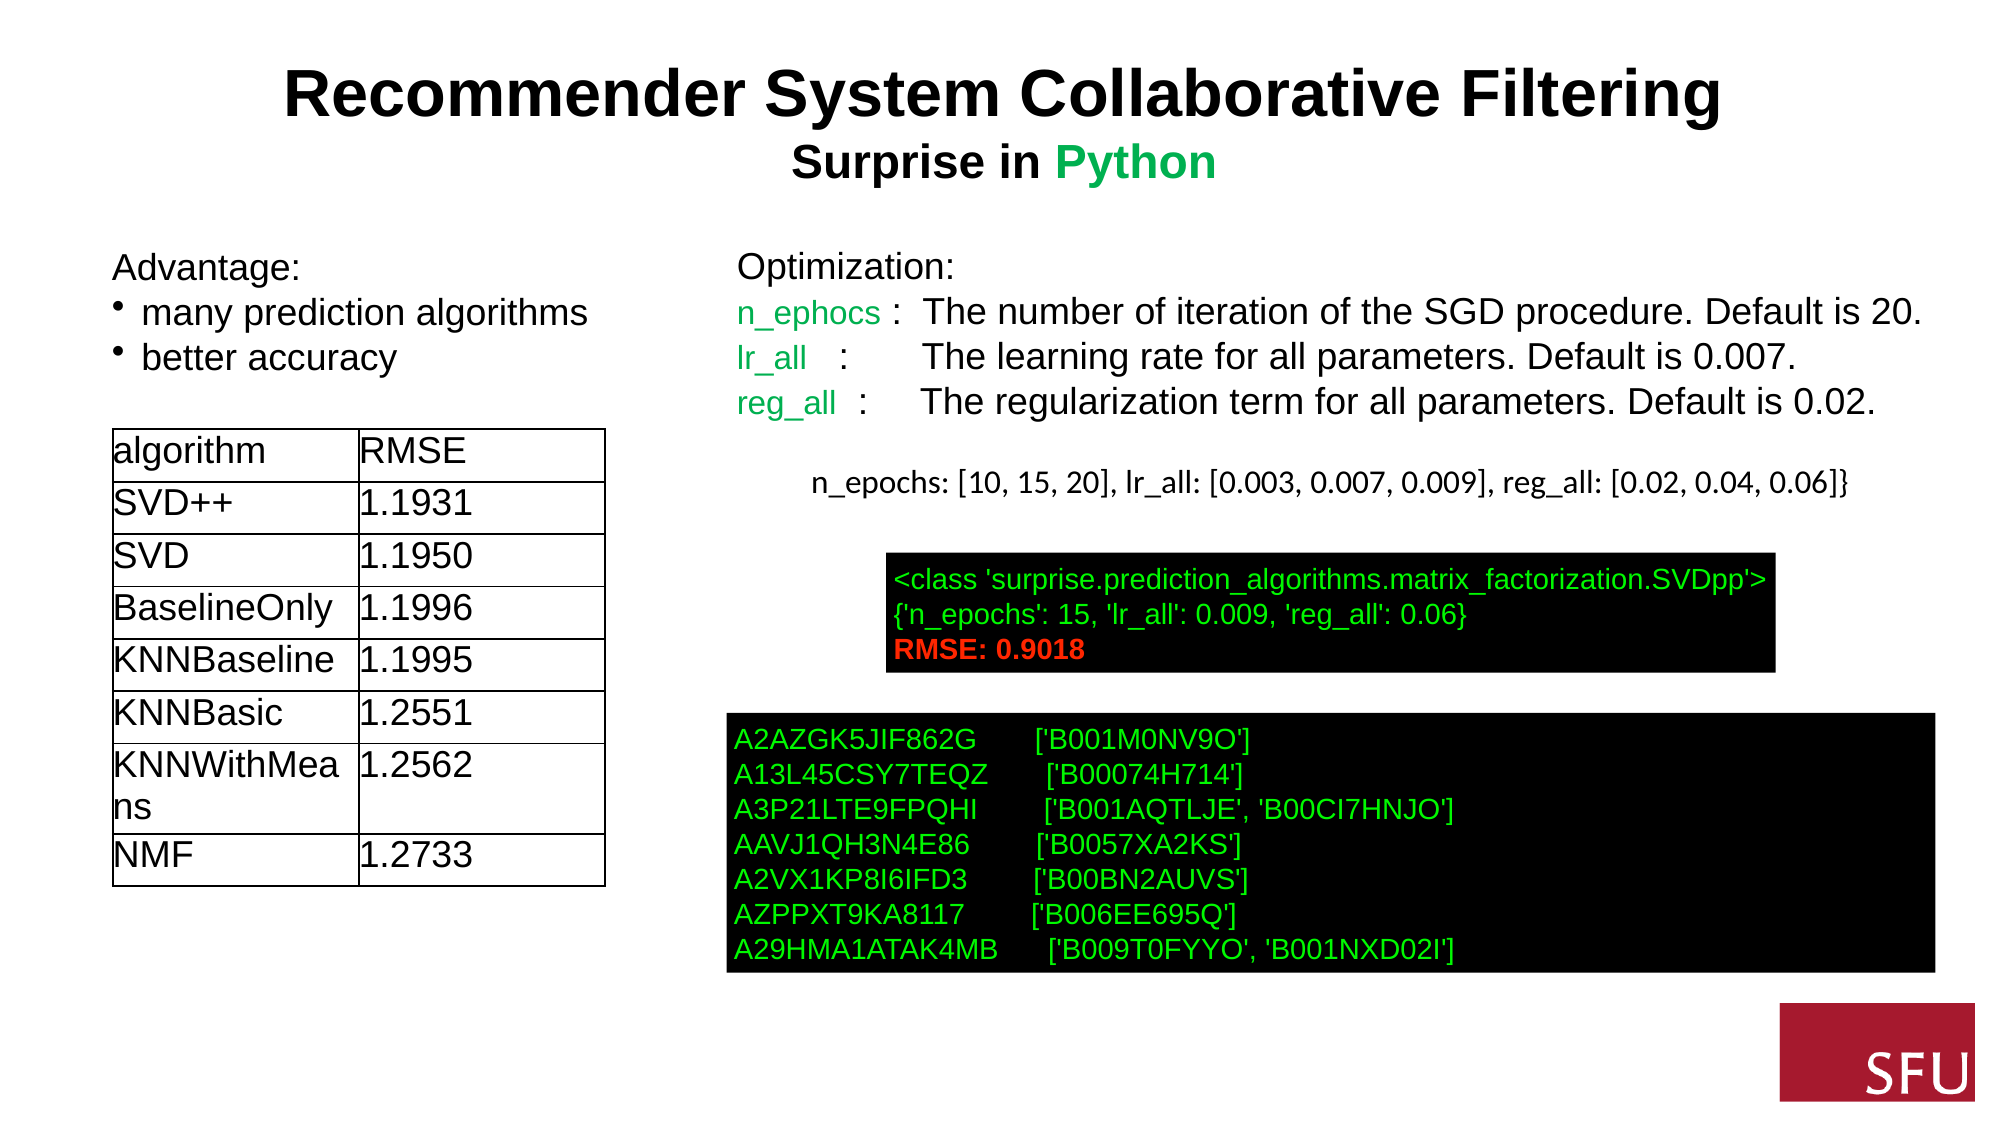

Recommender System Collaborative Filtering
Surprise in Python
Optimization:
n_ephocs :  The number of iteration of the SGD procedure. Default is 20.
lr_all   :       The learning rate for all parameters. Default is 0.007.
reg_all  :     The regularization term for all parameters. Default is 0.02.
Advantage:
many prediction algorithms
better accuracy

| algorithm | RMSE |
| --- | --- |
| SVD++ | 1.1931 |
| SVD | 1.1950 |
| BaselineOnly | 1.1996 |
| KNNBaseline | 1.1995 |
| KNNBasic | 1.2551 |
| KNNWithMeans | 1.2562 |
| NMF | 1.2733 |
n_epochs: [10, 15, 20], lr_all: [0.003, 0.007, 0.009], reg_all: [0.02, 0.04, 0.06]}
<class 'surprise.prediction_algorithms.matrix_factorization.SVDpp'>
{'n_epochs': 15, 'lr_all': 0.009, 'reg_all': 0.06}
RMSE: 0.9018
A2AZGK5JIF862G       ['B001M0NV9O']
A13L45CSY7TEQZ       ['B00074H714']
A3P21LTE9FPQHI        ['B001AQTLJE', 'B00CI7HNJO']
AAVJ1QH3N4E86        ['B0057XA2KS']
A2VX1KP8I6IFD3        ['B00BN2AUVS']
AZPPXT9KA8117        ['B006EE695Q']
A29HMA1ATAK4MB      ['B009T0FYYO', 'B001NXD02I']